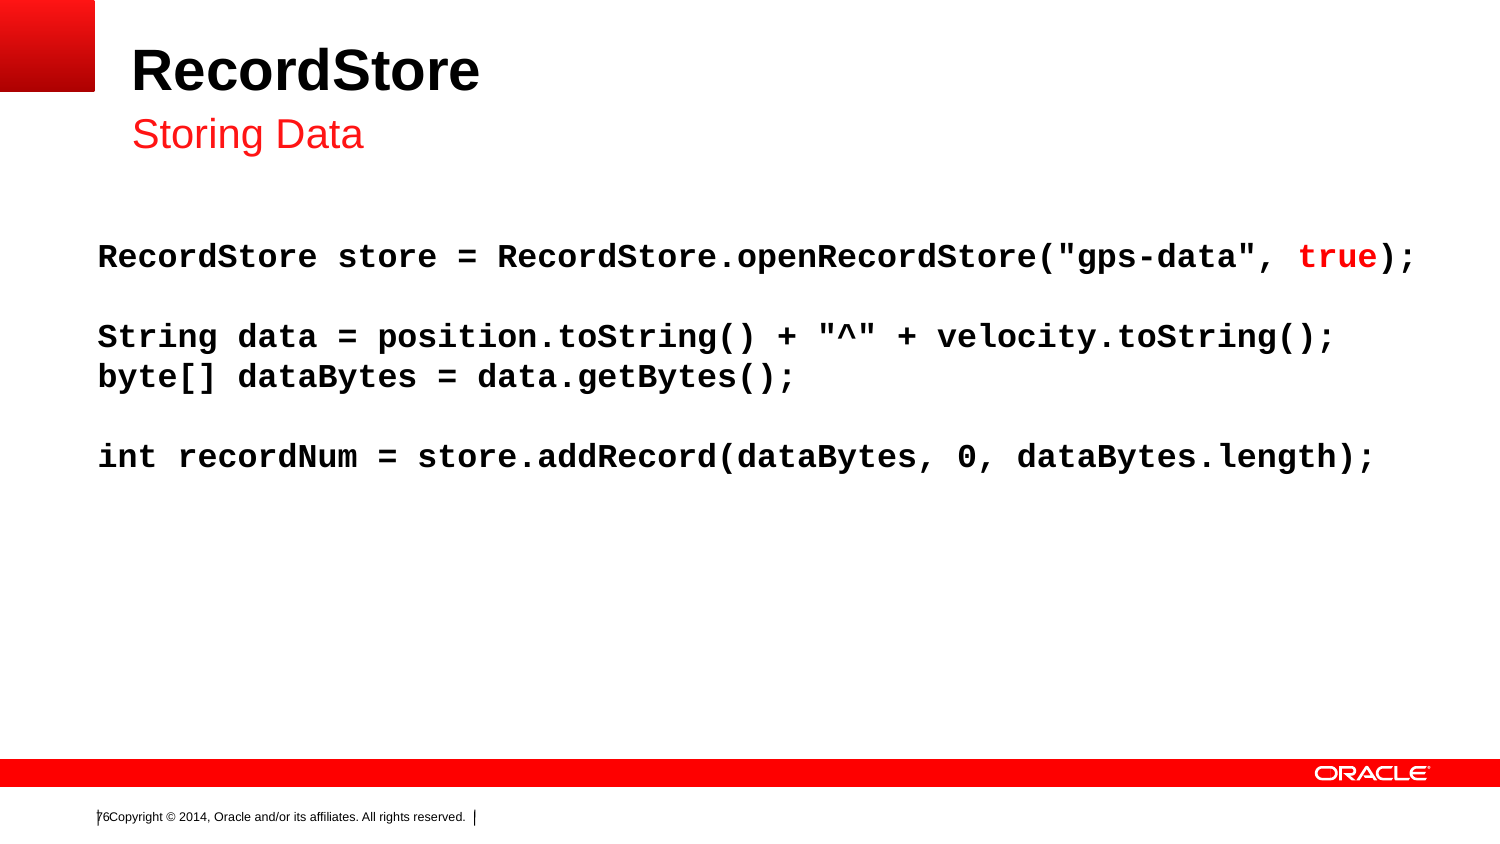

# RecordStore
Storing Data
RecordStore store = RecordStore.openRecordStore("gps-data", true);

String data = position.toString() + "^" + velocity.toString();
byte[] dataBytes = data.getBytes();

int recordNum = store.addRecord(dataBytes, 0, dataBytes.length);